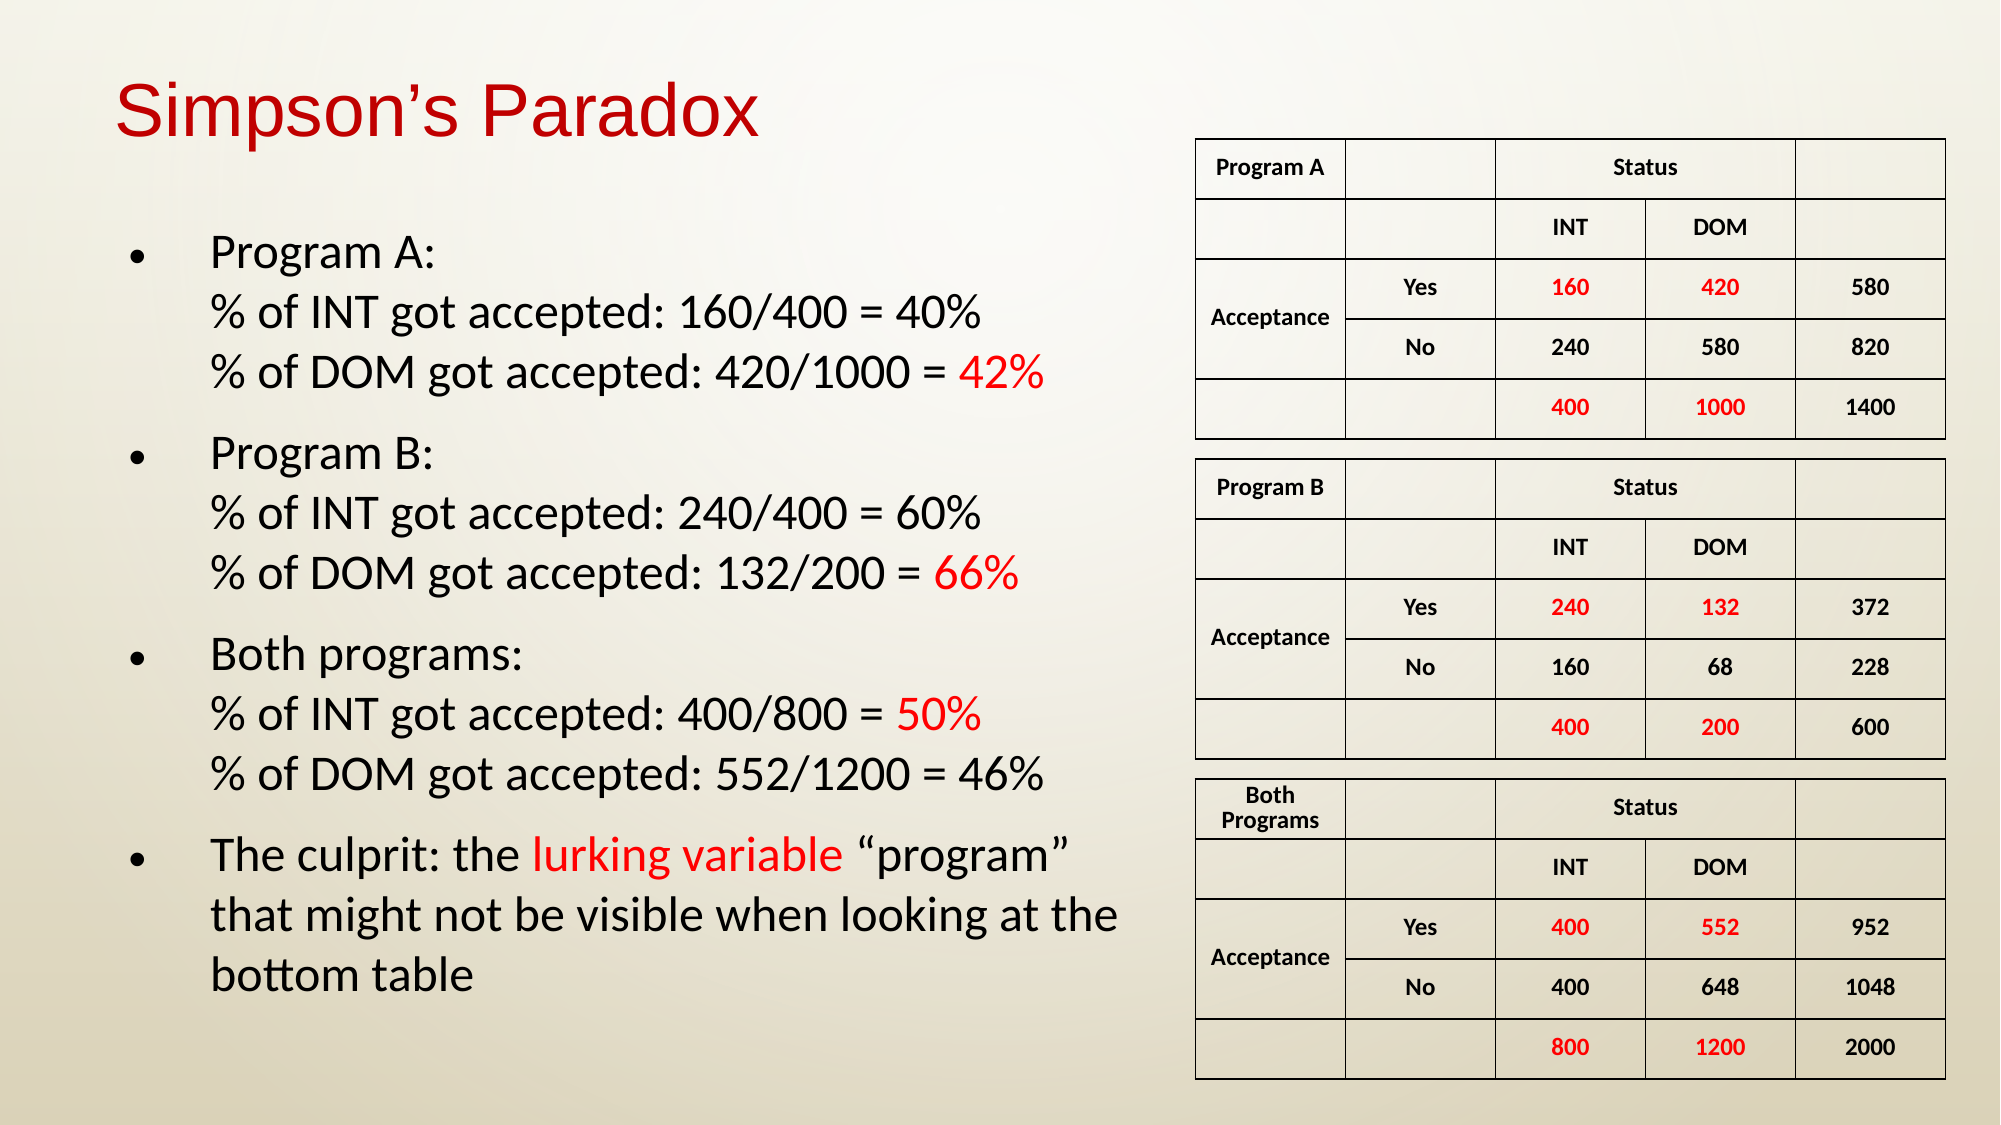

# Simpson’s Paradox
| Program A |  | Status |  |  |
| --- | --- | --- | --- | --- |
|  |  | INT | DOM |  |
| Acceptance | Yes | 160 | 420 | 580 |
|  | No | 240 | 580 | 820 |
|  |  | 400 | 1000 | 1400 |
Program A:
% of INT got accepted: 160/400 = 40%
% of DOM got accepted: 420/1000 = 42%
Program B:
% of INT got accepted: 240/400 = 60%
% of DOM got accepted: 132/200 = 66%
Both programs:
% of INT got accepted: 400/800 = 50%
% of DOM got accepted: 552/1200 = 46%
The culprit: the lurking variable “program” that might not be visible when looking at the bottom table
| Program B |  | Status |  |  |
| --- | --- | --- | --- | --- |
|  |  | INT | DOM |  |
| Acceptance | Yes | 240 | 132 | 372 |
|  | No | 160 | 68 | 228 |
|  |  | 400 | 200 | 600 |
| Both Programs |  | Status |  |  |
| --- | --- | --- | --- | --- |
|  |  | INT | DOM |  |
| Acceptance | Yes | 400 | 552 | 952 |
|  | No | 400 | 648 | 1048 |
|  |  | 800 | 1200 | 2000 |